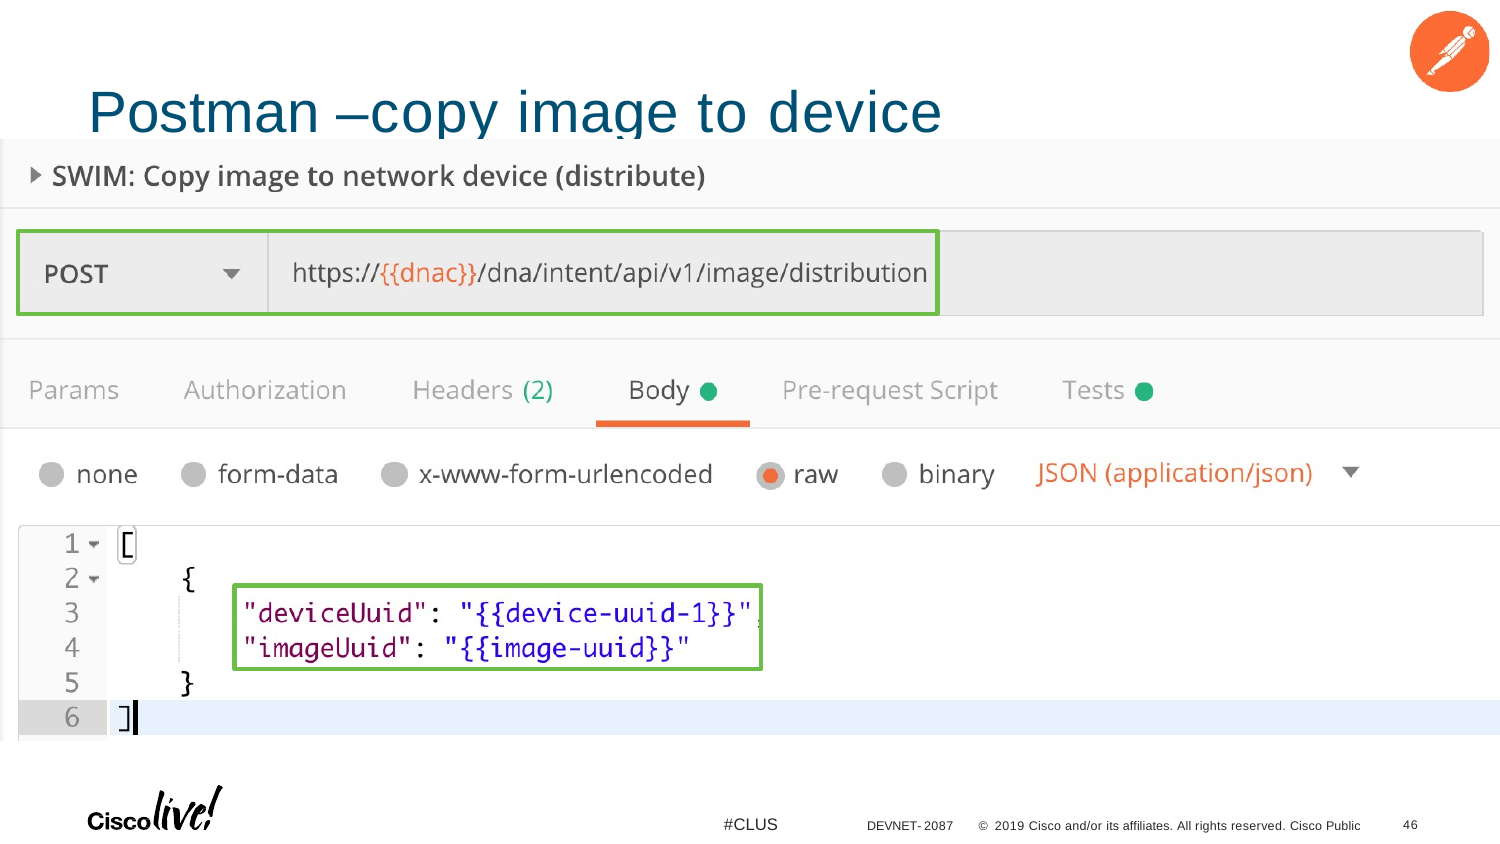

# Postman –copy image to device

#CLUS
46
DEVNET-2087
© 2019 Cisco and/or its affiliates. All rights reserved. Cisco Public